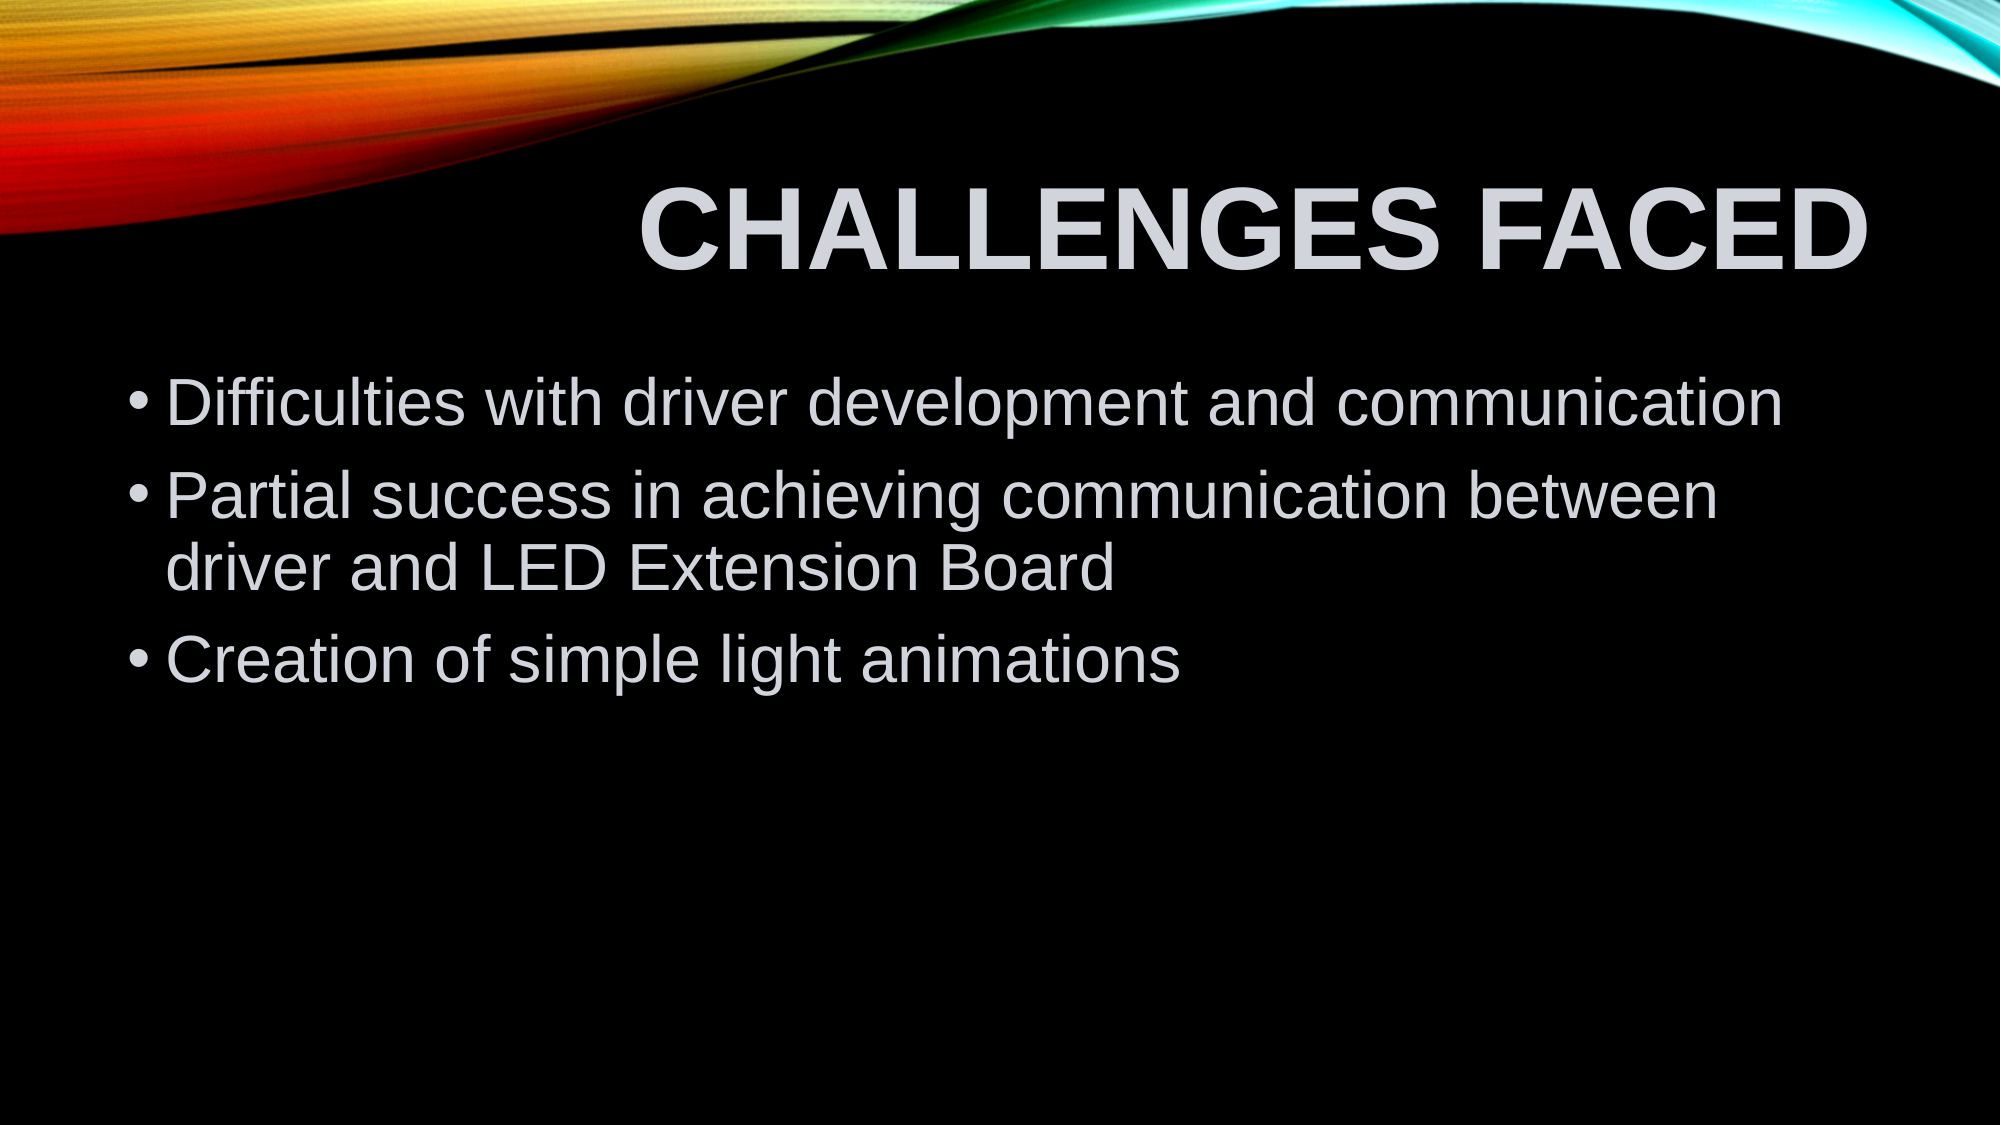

# Challenges Faced
Difficulties with driver development and communication
Partial success in achieving communication between driver and LED Extension Board
Creation of simple light animations